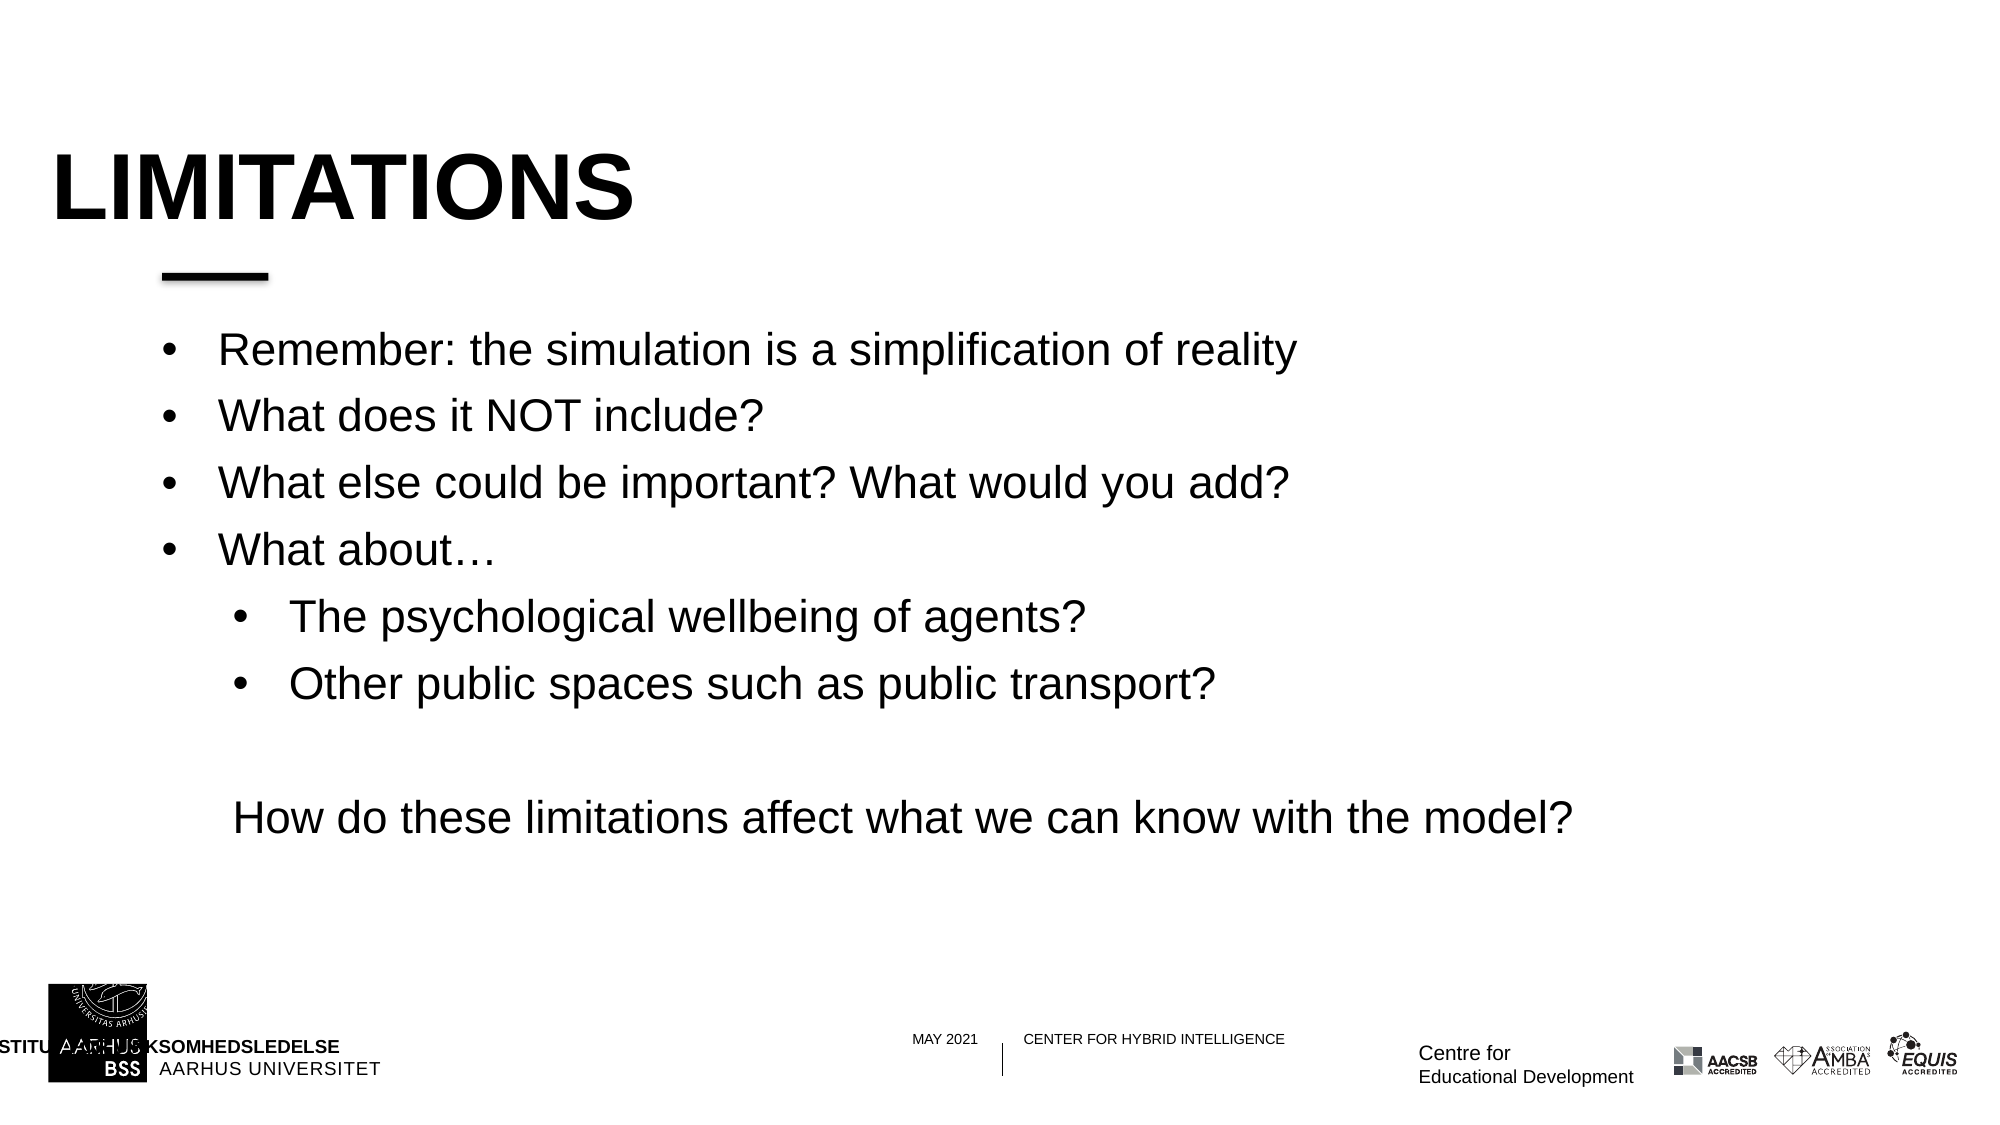

# limitations
Remember: the simulation is a simplification of reality
What does it NOT include?
What else could be important? What would you add?
What about…
The psychological wellbeing of agents?
Other public spaces such as public transport?

How do these limitations affect what we can know with the model?

06-05-202128-04-2021